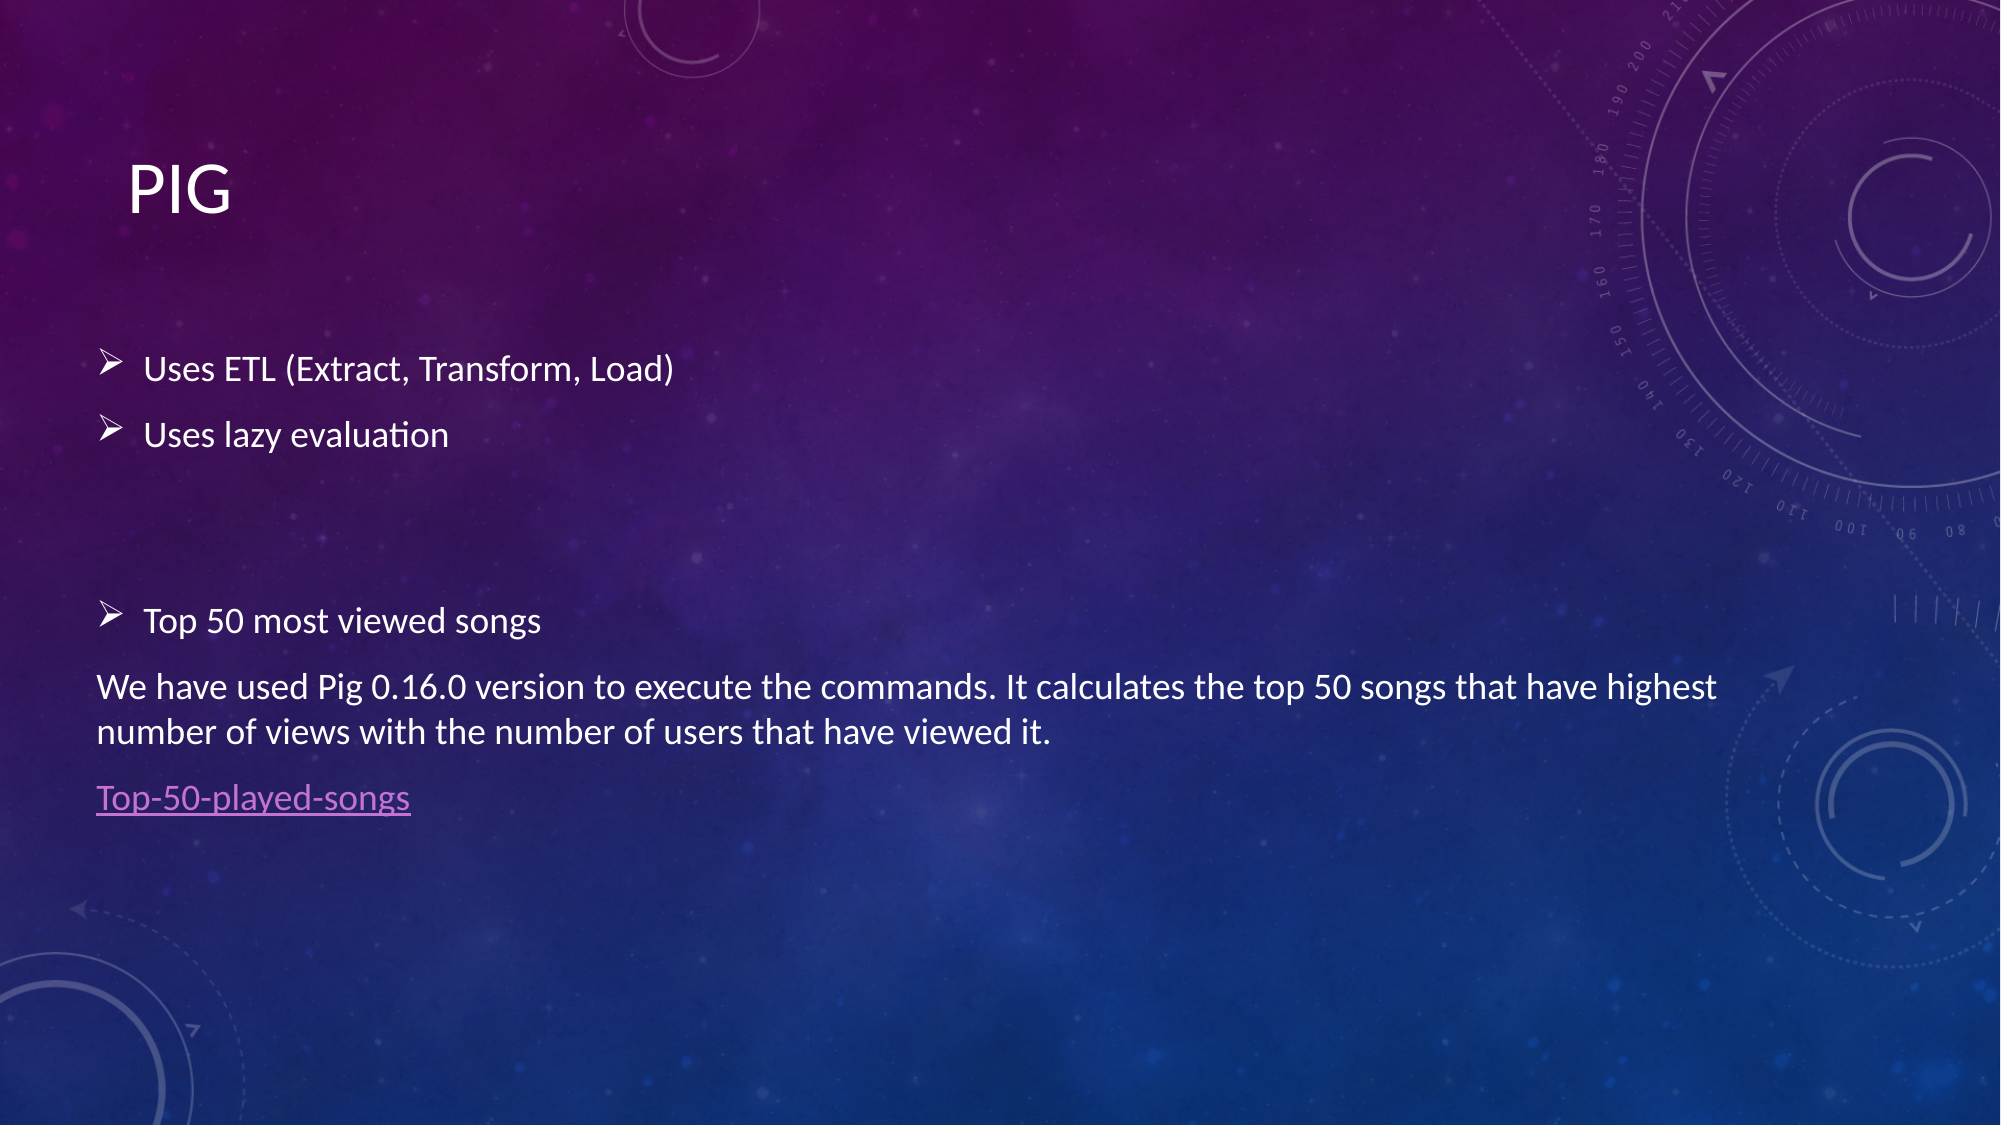

# PIG
Uses ETL (Extract, Transform, Load)
Uses lazy evaluation
Top 50 most viewed songs
We have used Pig 0.16.0 version to execute the commands. It calculates the top 50 songs that have highest number of views with the number of users that have viewed it.
Top-50-played-songs